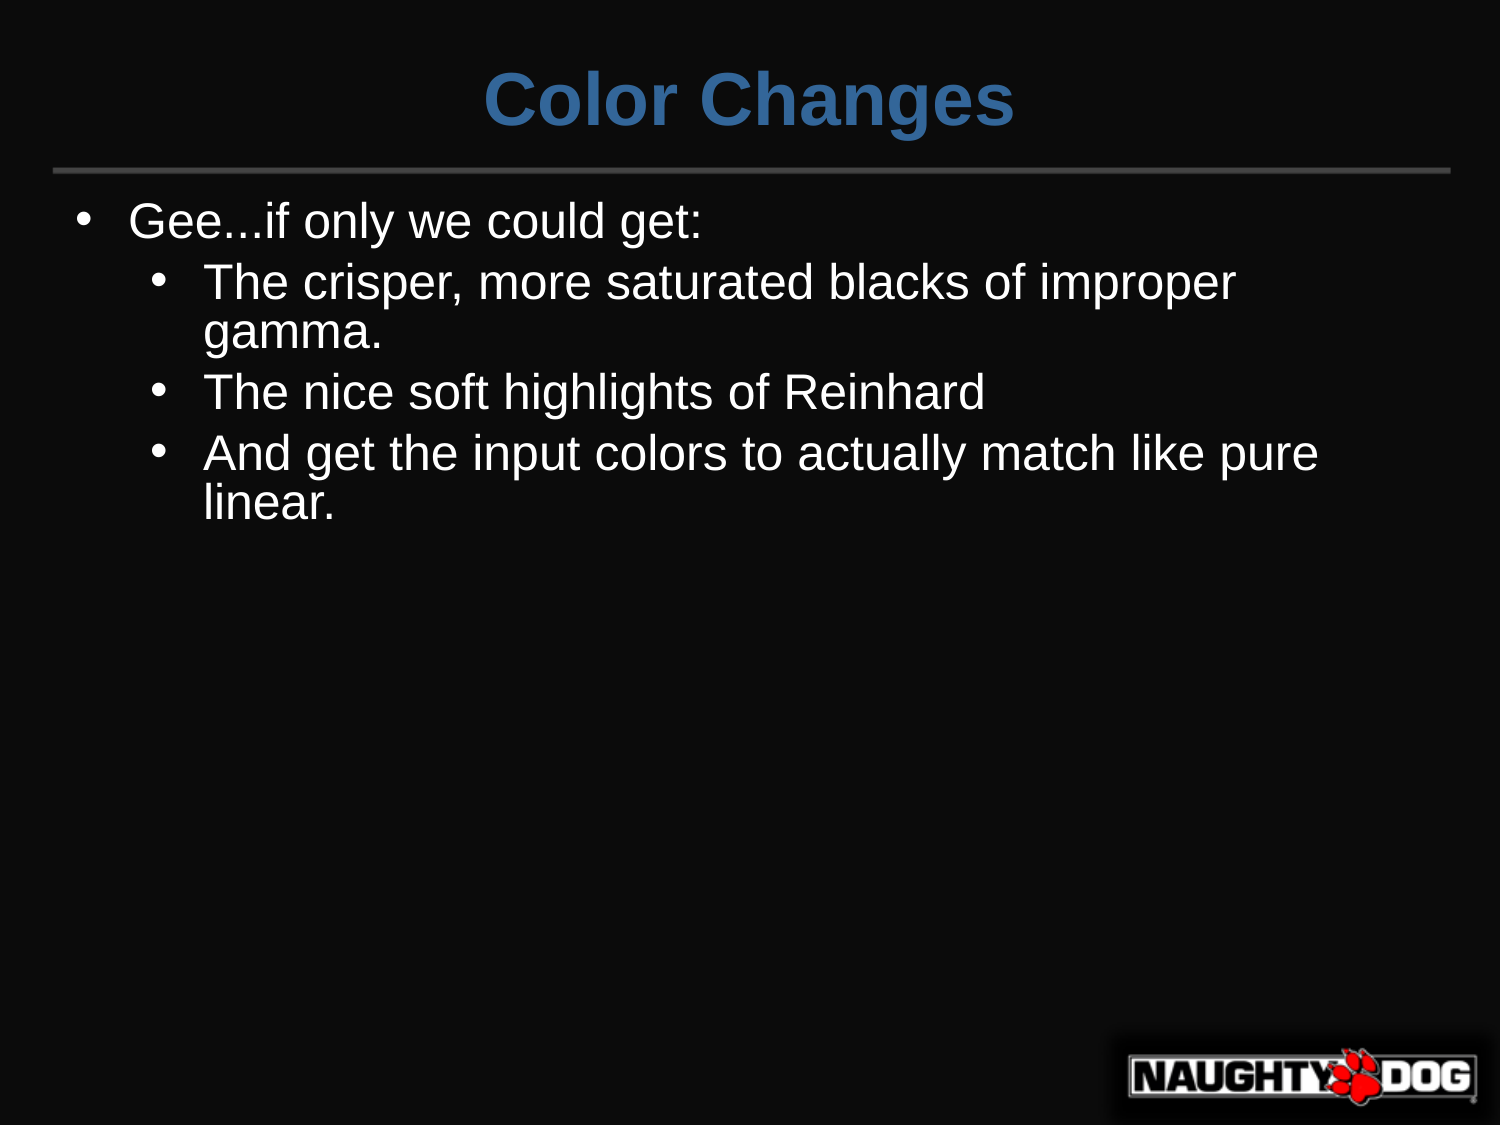

Color Changes
Gee...if only we could get:
The crisper, more saturated blacks of improper gamma.
The nice soft highlights of Reinhard
And get the input colors to actually match like pure linear.